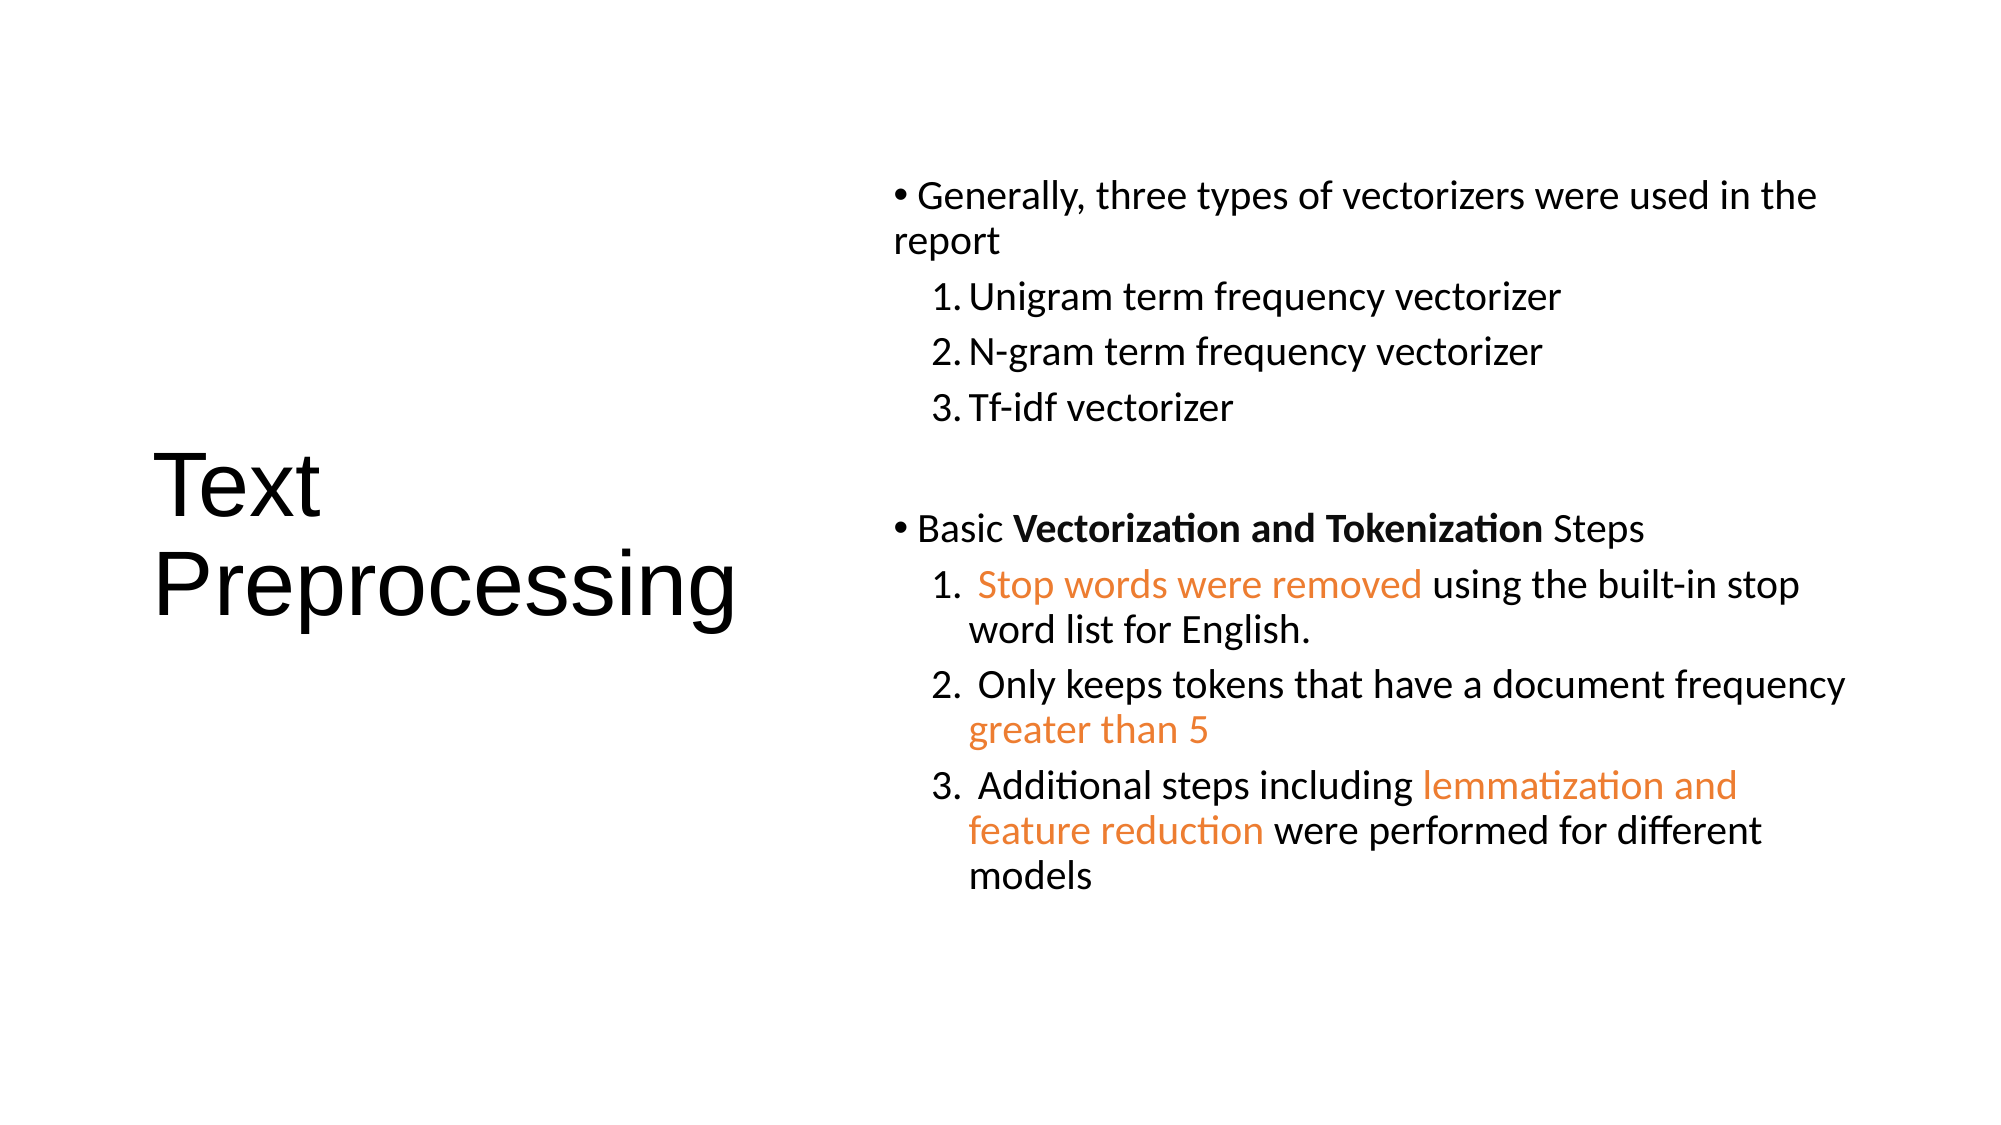

# Text Preprocessing
 Generally, three types of vectorizers were used in the report
Unigram term frequency vectorizer
N-gram term frequency vectorizer
Tf-idf vectorizer

 Basic Vectorization and Tokenization Steps
 Stop words were removed using the built-in stop word list for English.
 Only keeps tokens that have a document frequency greater than 5
 Additional steps including lemmatization and feature reduction were performed for different models